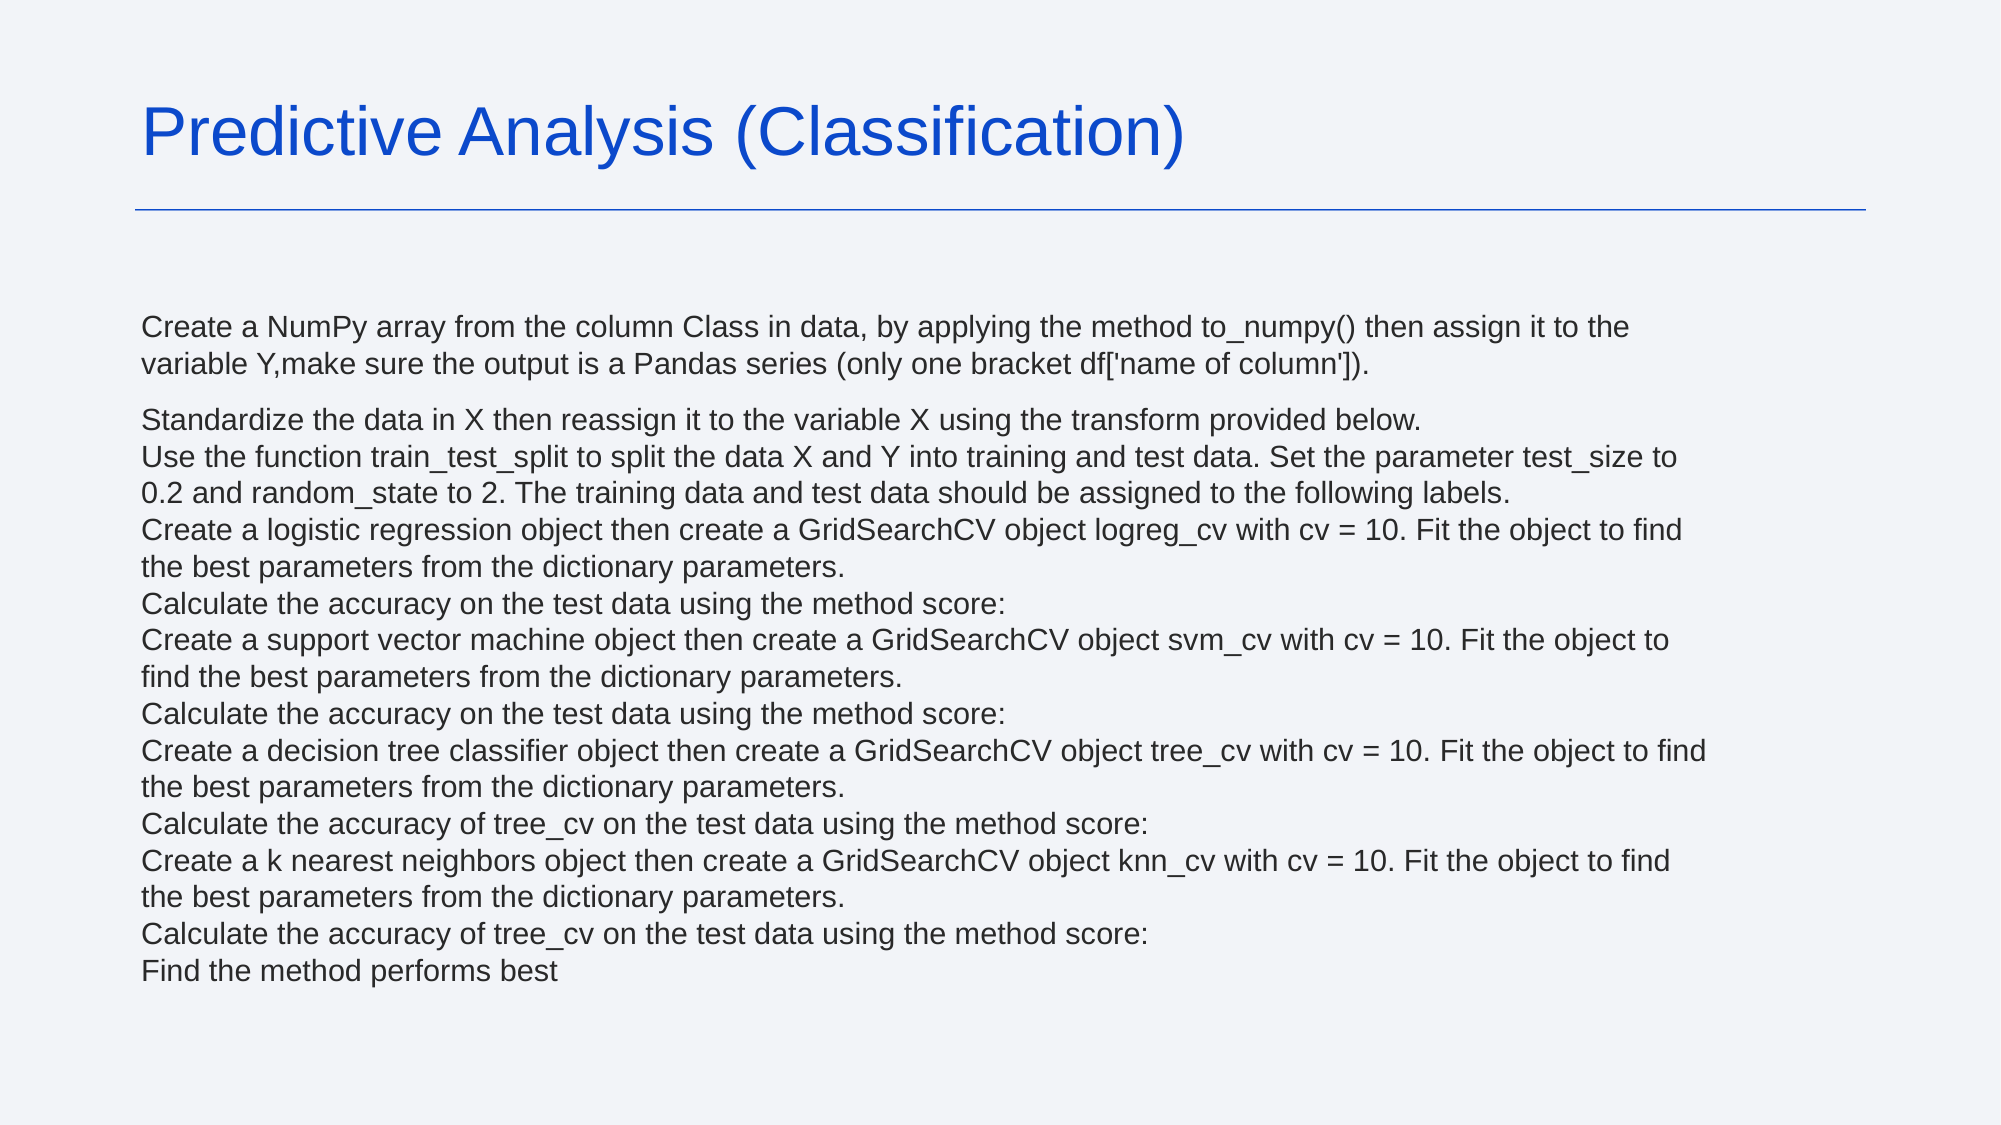

Predictive Analysis (Classification)
Create a NumPy array from the column Class in data, by applying the method to_numpy() then assign it to the variable Y,make sure the output is a Pandas series (only one bracket df['name of column']).
Standardize the data in X then reassign it to the variable X using the transform provided below.
Use the function train_test_split to split the data X and Y into training and test data. Set the parameter test_size to 0.2 and random_state to 2. The training data and test data should be assigned to the following labels.
Create a logistic regression object then create a GridSearchCV object logreg_cv with cv = 10. Fit the object to find the best parameters from the dictionary parameters.
Calculate the accuracy on the test data using the method score:
Create a support vector machine object then create a GridSearchCV object svm_cv with cv = 10. Fit the object to find the best parameters from the dictionary parameters.
Calculate the accuracy on the test data using the method score:
Create a decision tree classifier object then create a GridSearchCV object tree_cv with cv = 10. Fit the object to find the best parameters from the dictionary parameters.
Calculate the accuracy of tree_cv on the test data using the method score:
Create a k nearest neighbors object then create a GridSearchCV object knn_cv with cv = 10. Fit the object to find the best parameters from the dictionary parameters.
Calculate the accuracy of tree_cv on the test data using the method score:
Find the method performs best
11